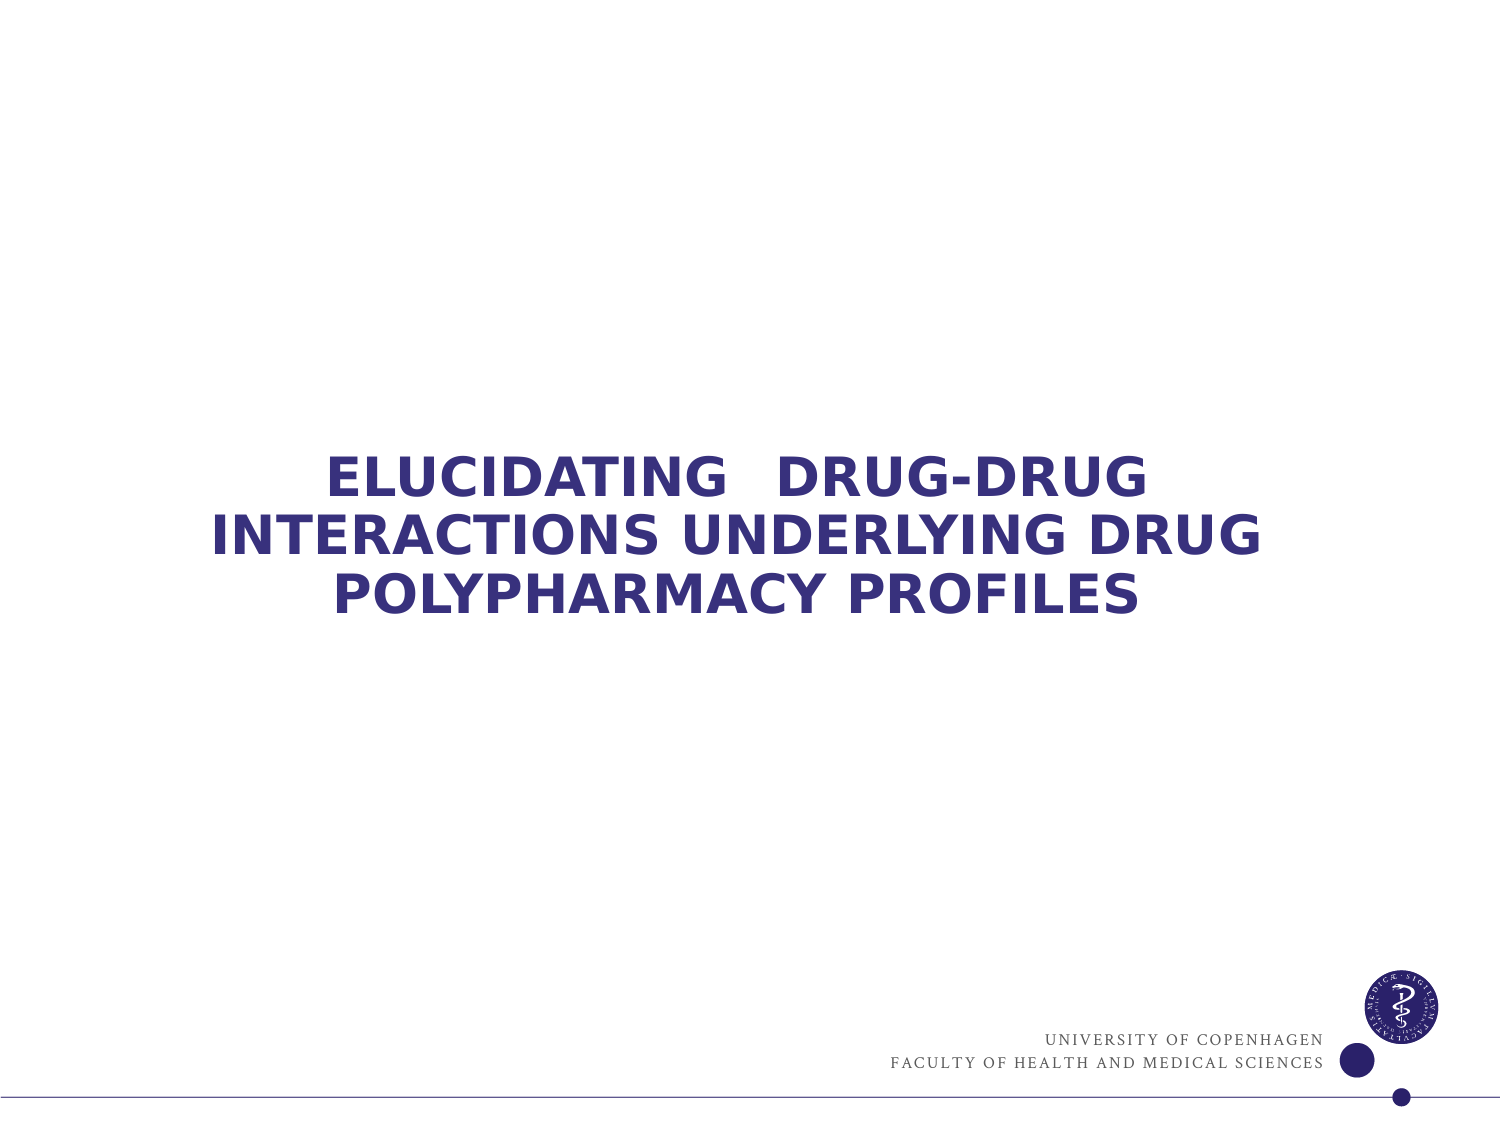

# ELUCIDATING 	DRUG-DRUG INTERACTIONS UNDERLYING DRUG POLYPHARMACY PROFILES
UNIVERSITY OF COPENHAGEN
FACULTY OF HEALTH AND MEDICAL SCIENCES